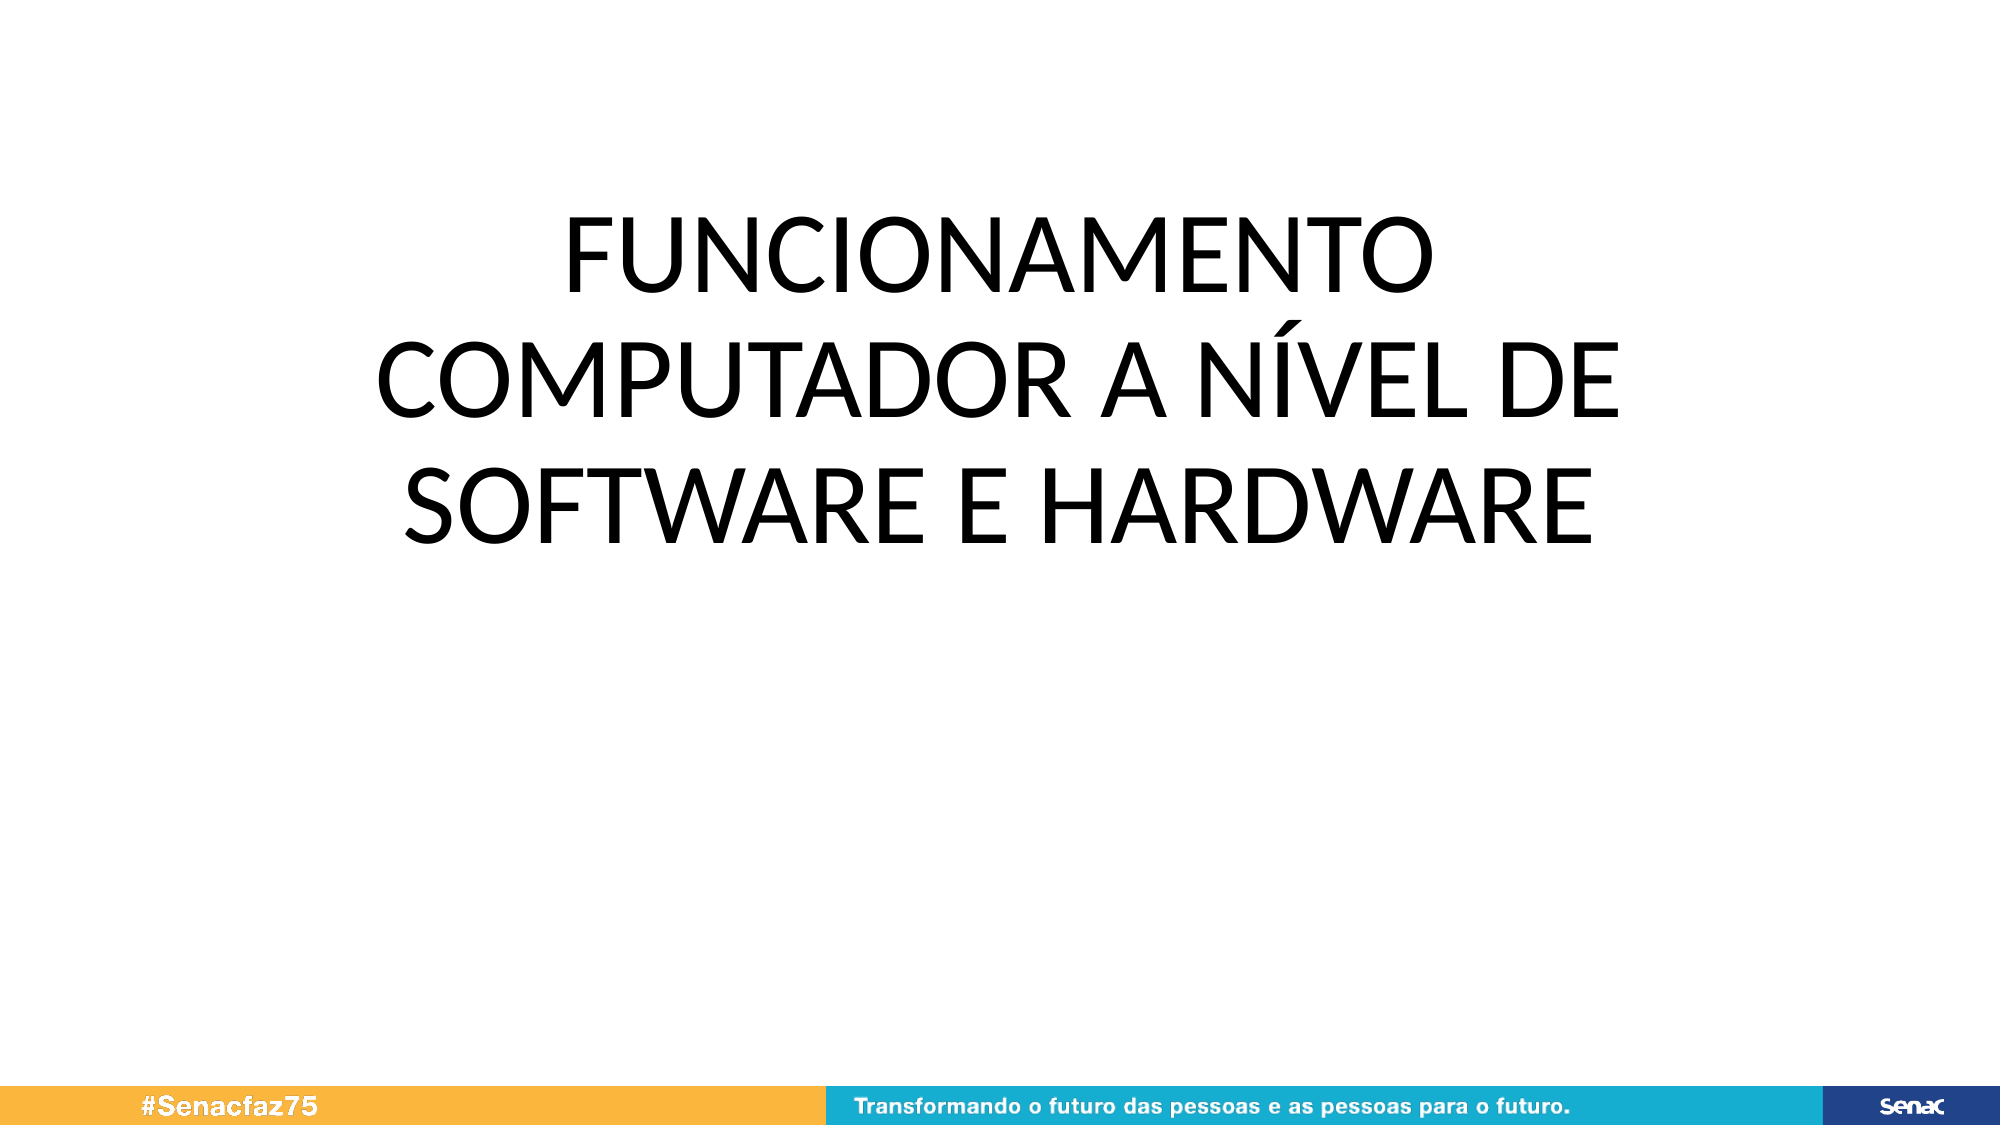

# FUNCIONAMENTO COMPUTADOR A NÍVEL DE SOFTWARE E HARDWARE